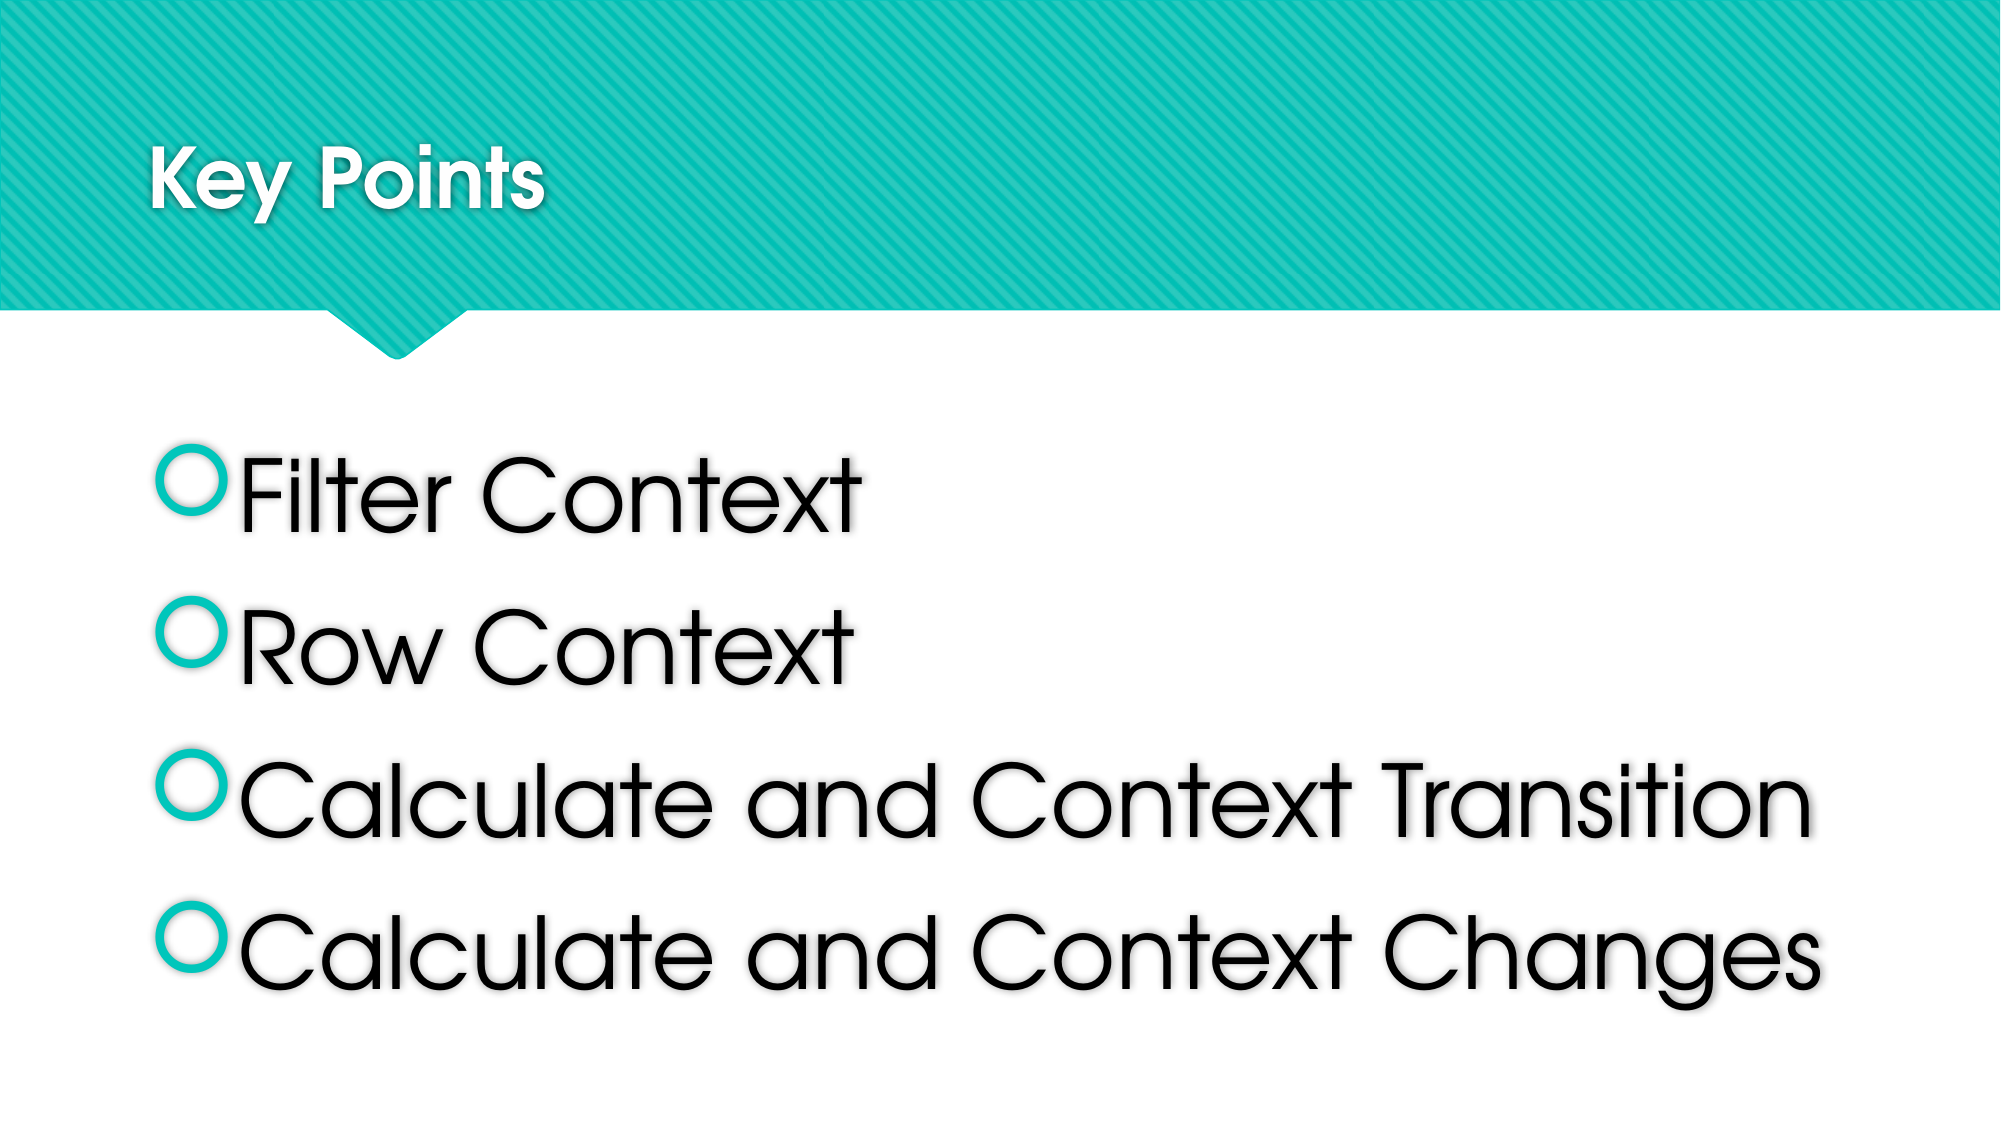

# Key Points
Filter Context
Row Context
Calculate and Context Transition
Calculate and Context Changes